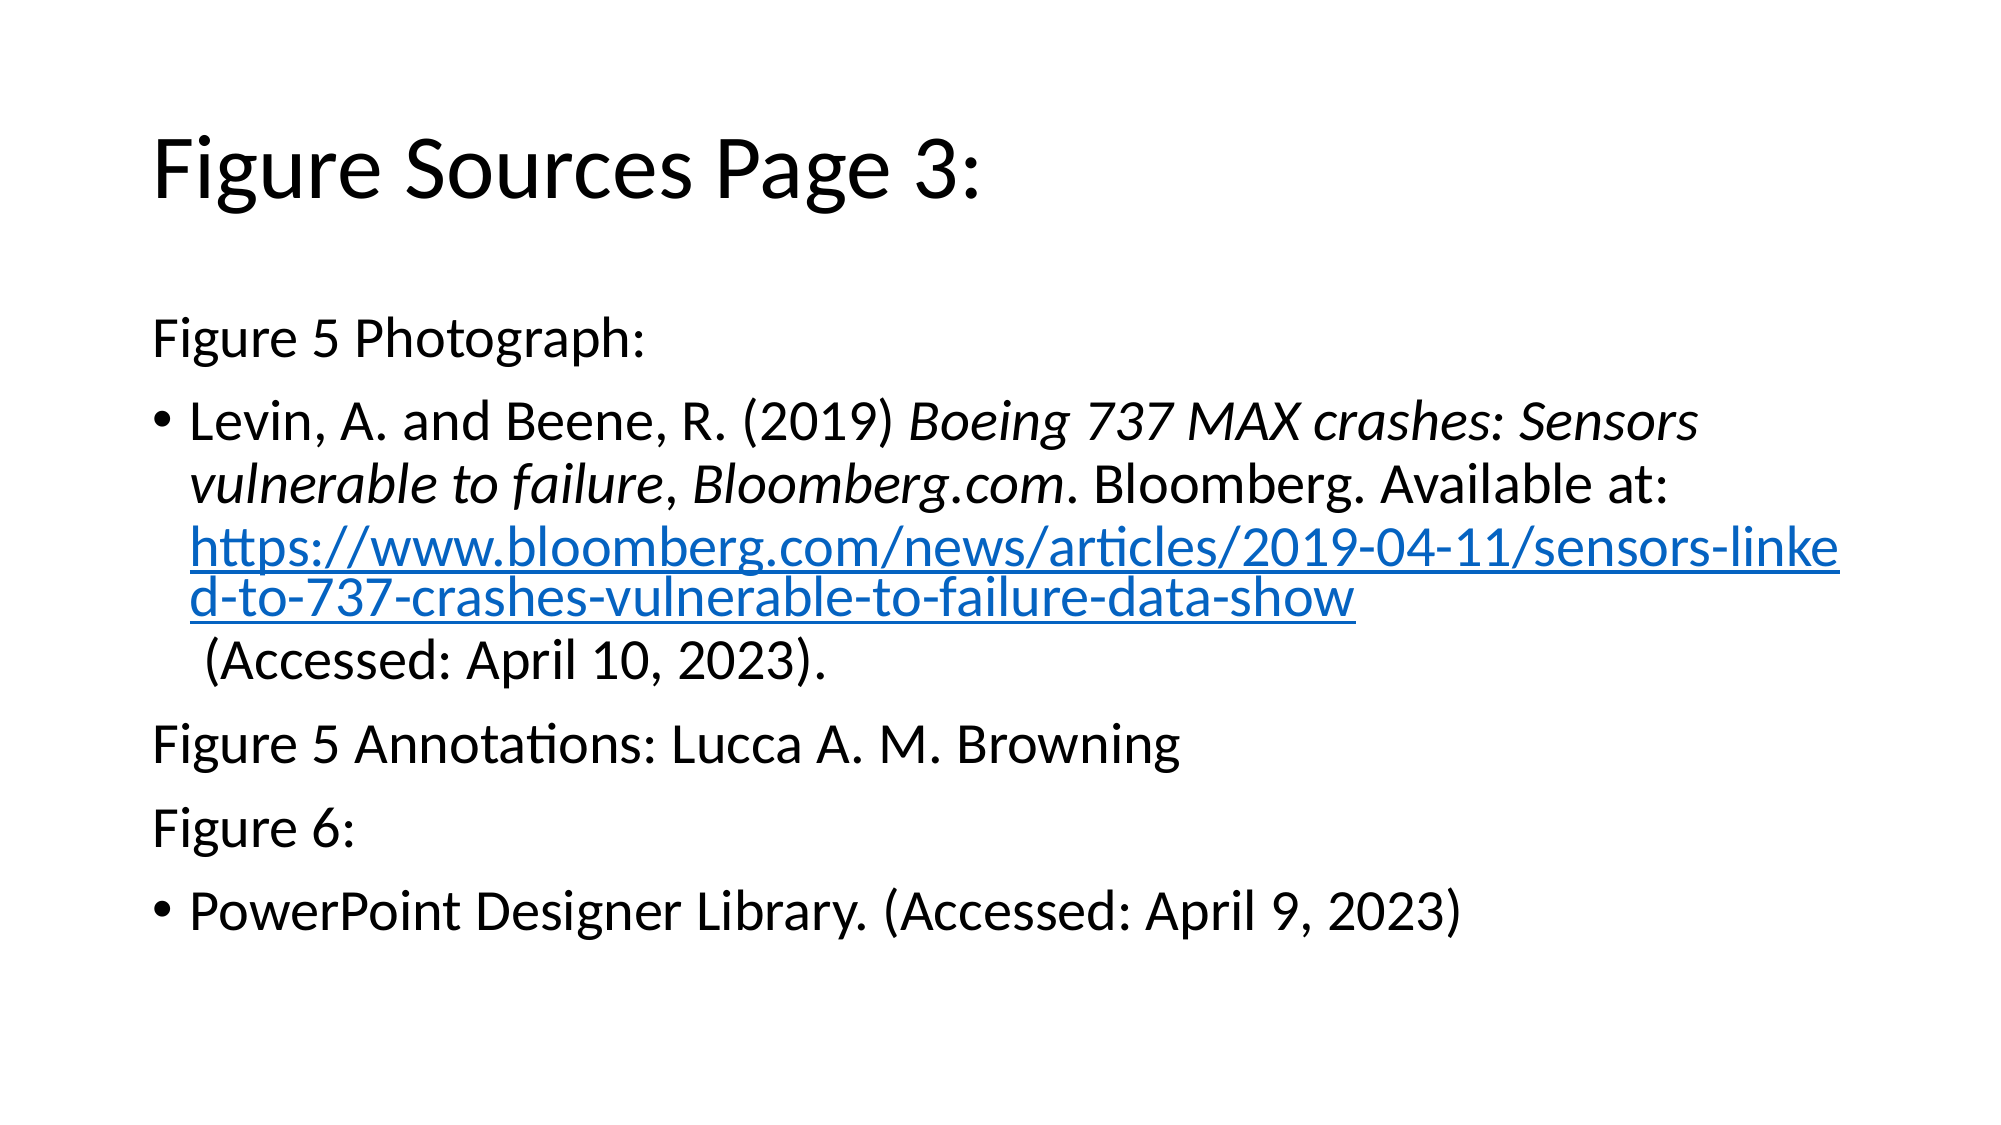

# Figure Sources Page 3:
Figure 5 Photograph:
Levin, A. and Beene, R. (2019) Boeing 737 MAX crashes: Sensors vulnerable to failure, Bloomberg.com. Bloomberg. Available at: https://www.bloomberg.com/news/articles/2019-04-11/sensors-linked-to-737-crashes-vulnerable-to-failure-data-show (Accessed: April 10, 2023).
Figure 5 Annotations: Lucca A. M. Browning
Figure 6:
PowerPoint Designer Library. (Accessed: April 9, 2023)